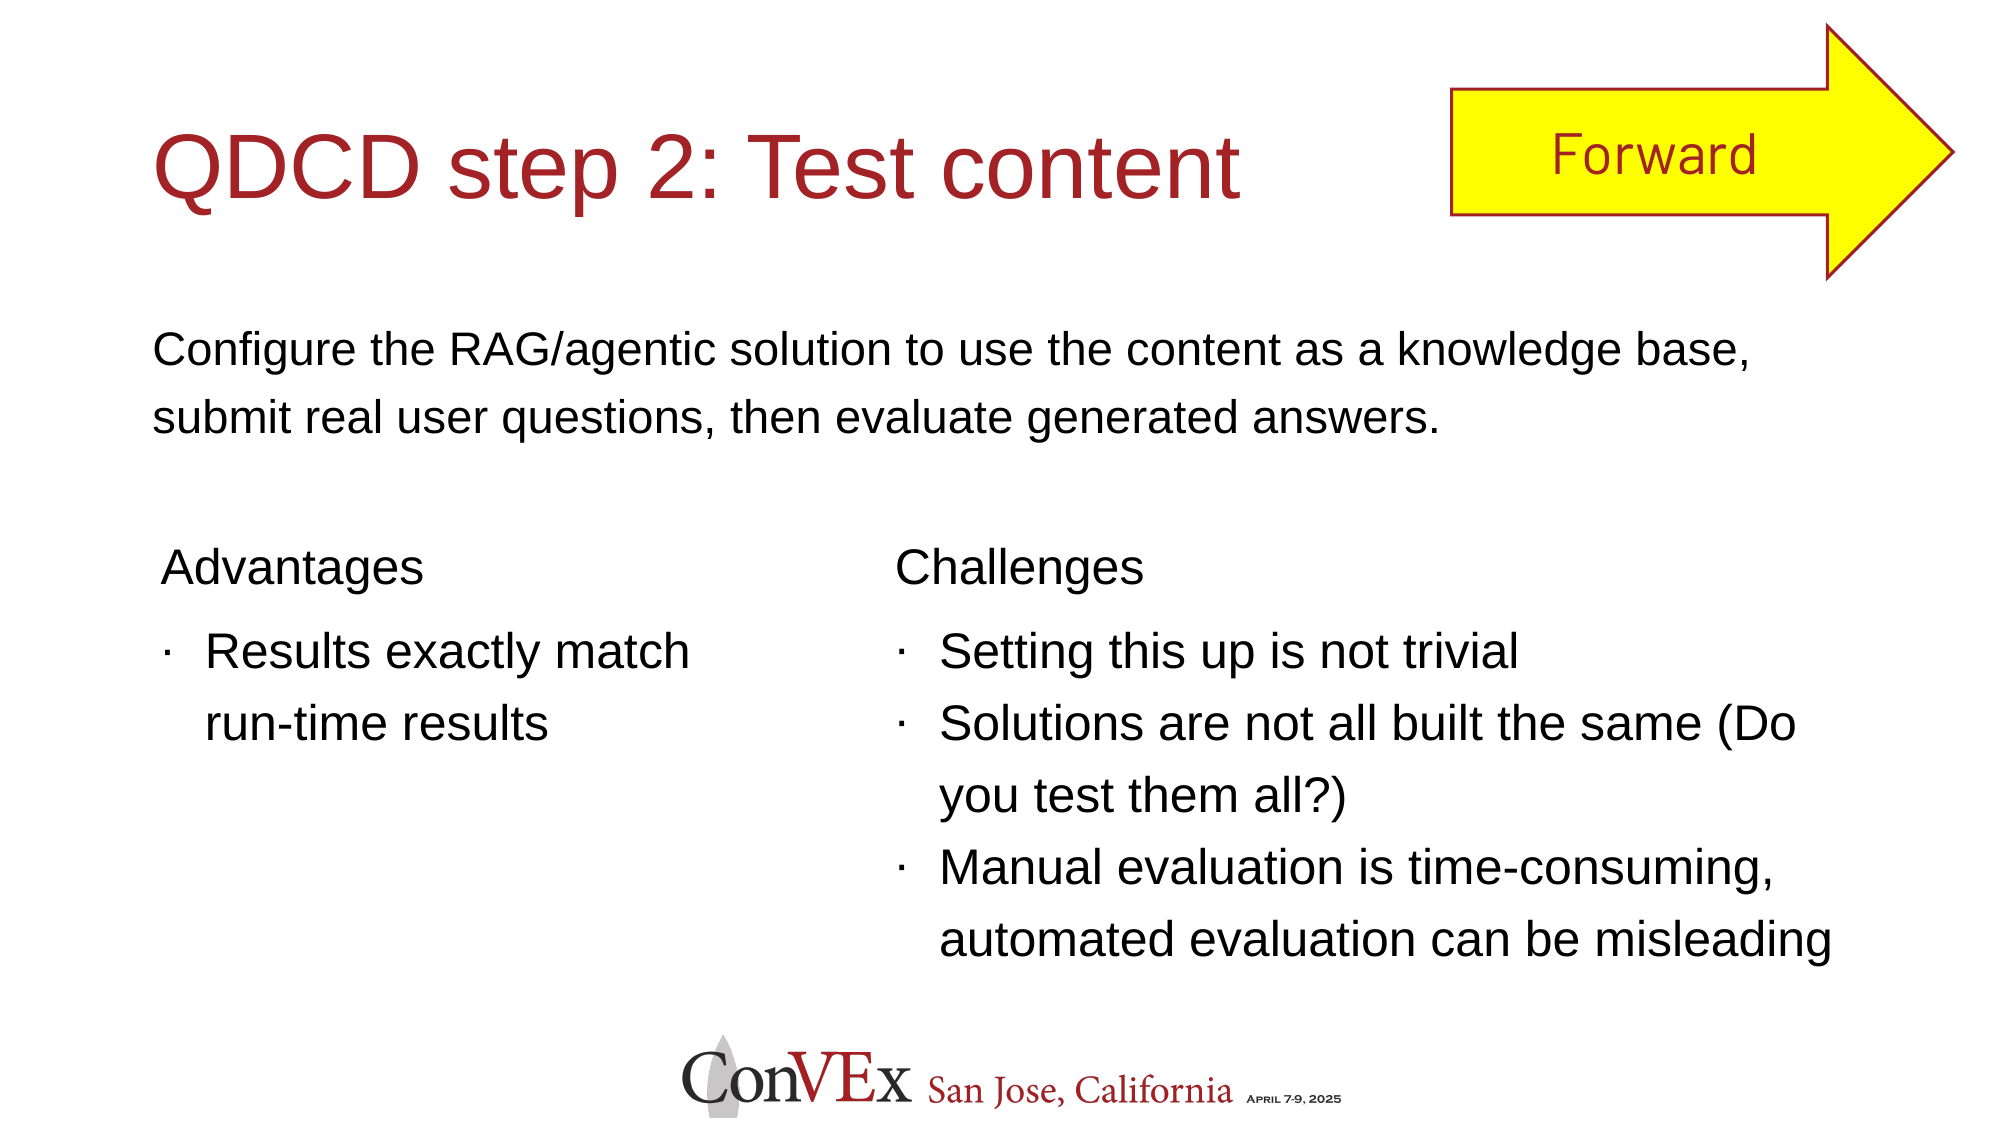

Forward
# QDCD step 2: Test content
Configure the RAG/agentic solution to use the content as a knowledge base, submit real user questions, then evaluate generated answers.
Challenges
Setting this up is not trivial
Solutions are not all built the same (Do you test them all?)
Manual evaluation is time-consuming, automated evaluation can be misleading
Advantages
Results exactly match run-time results